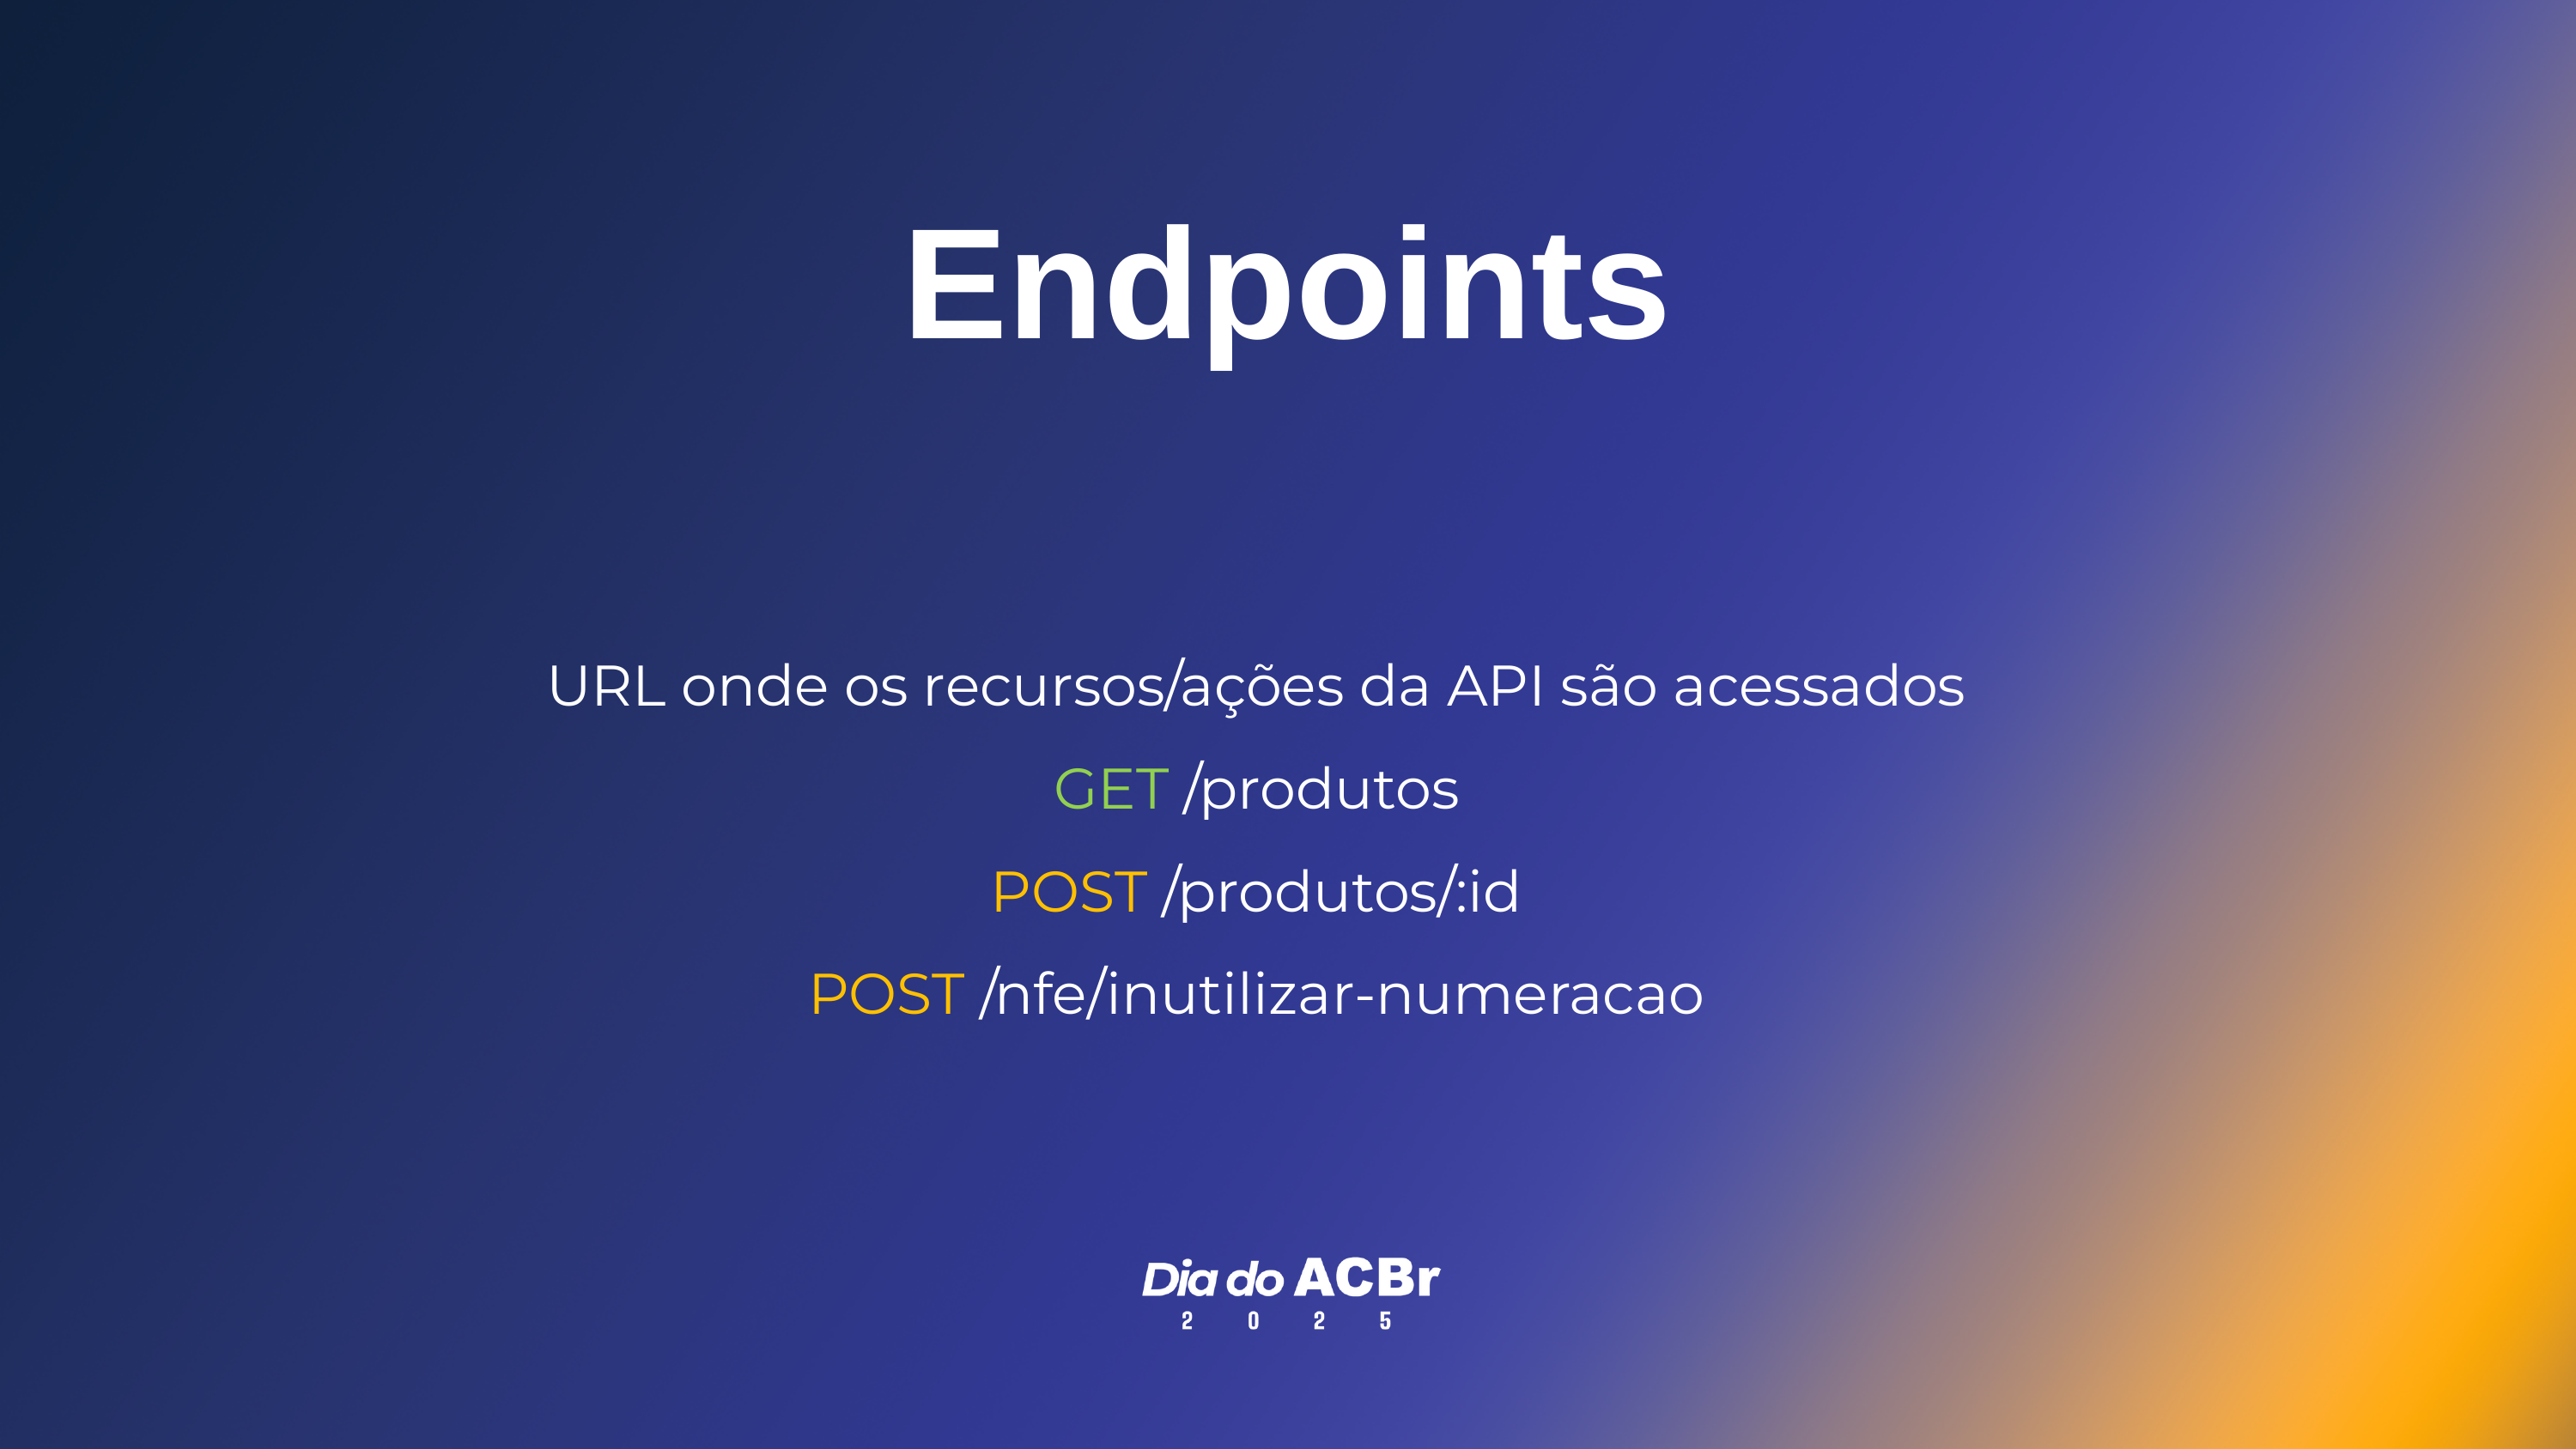

Endpoints
URL onde os recursos/ações da API são acessados
GET /produtos
POST /produtos/:id
POST /nfe/inutilizar-numeracao